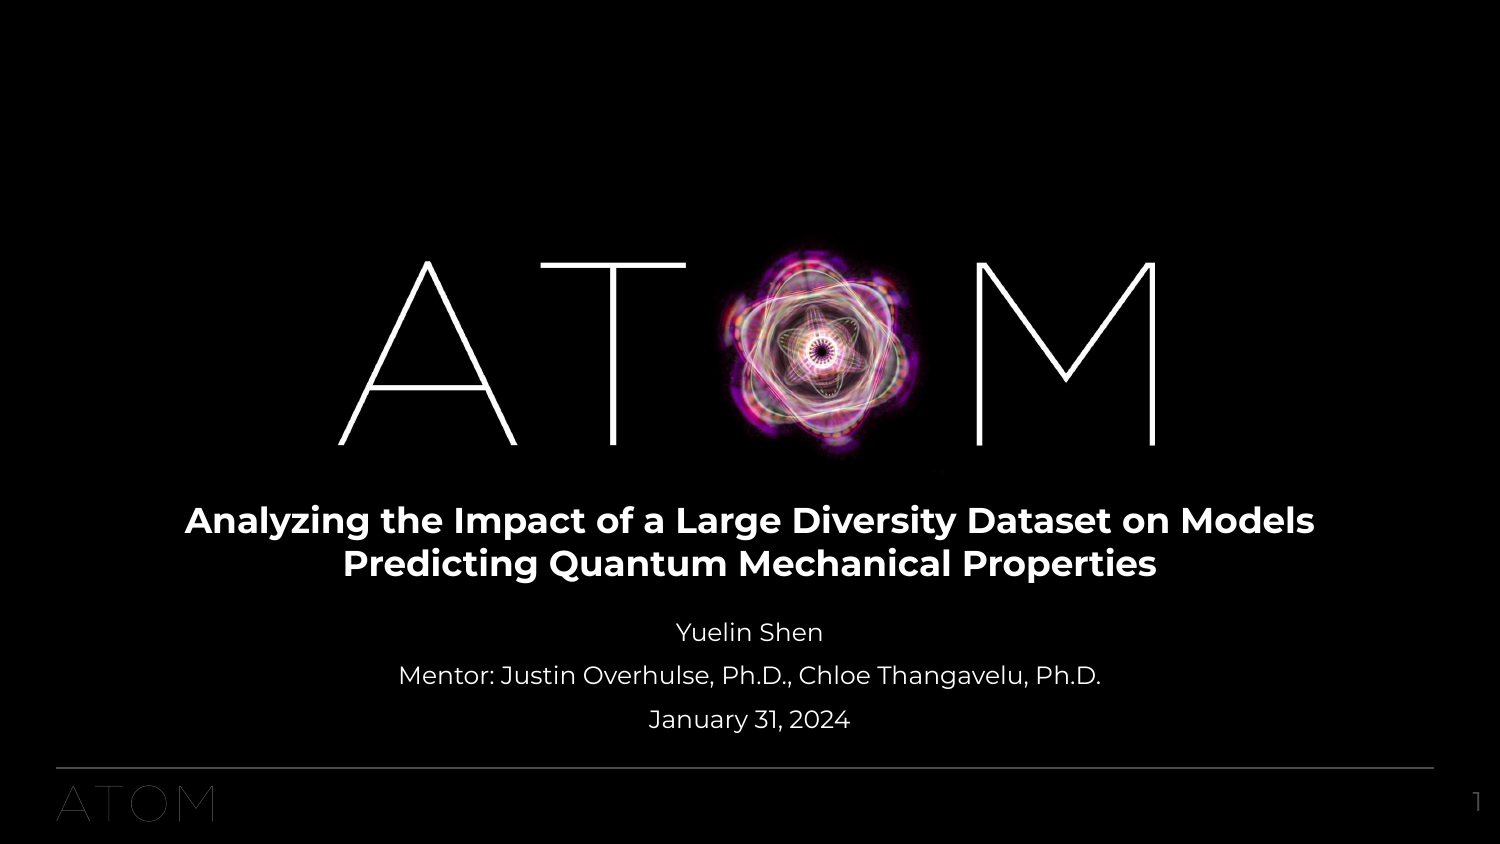

# Analyzing the Impact of a Large Diversity Dataset on Models Predicting Quantum Mechanical Properties
Yuelin Shen
Mentor: Justin Overhulse, Ph.D., Chloe Thangavelu, Ph.D.
January 31, 2024

1